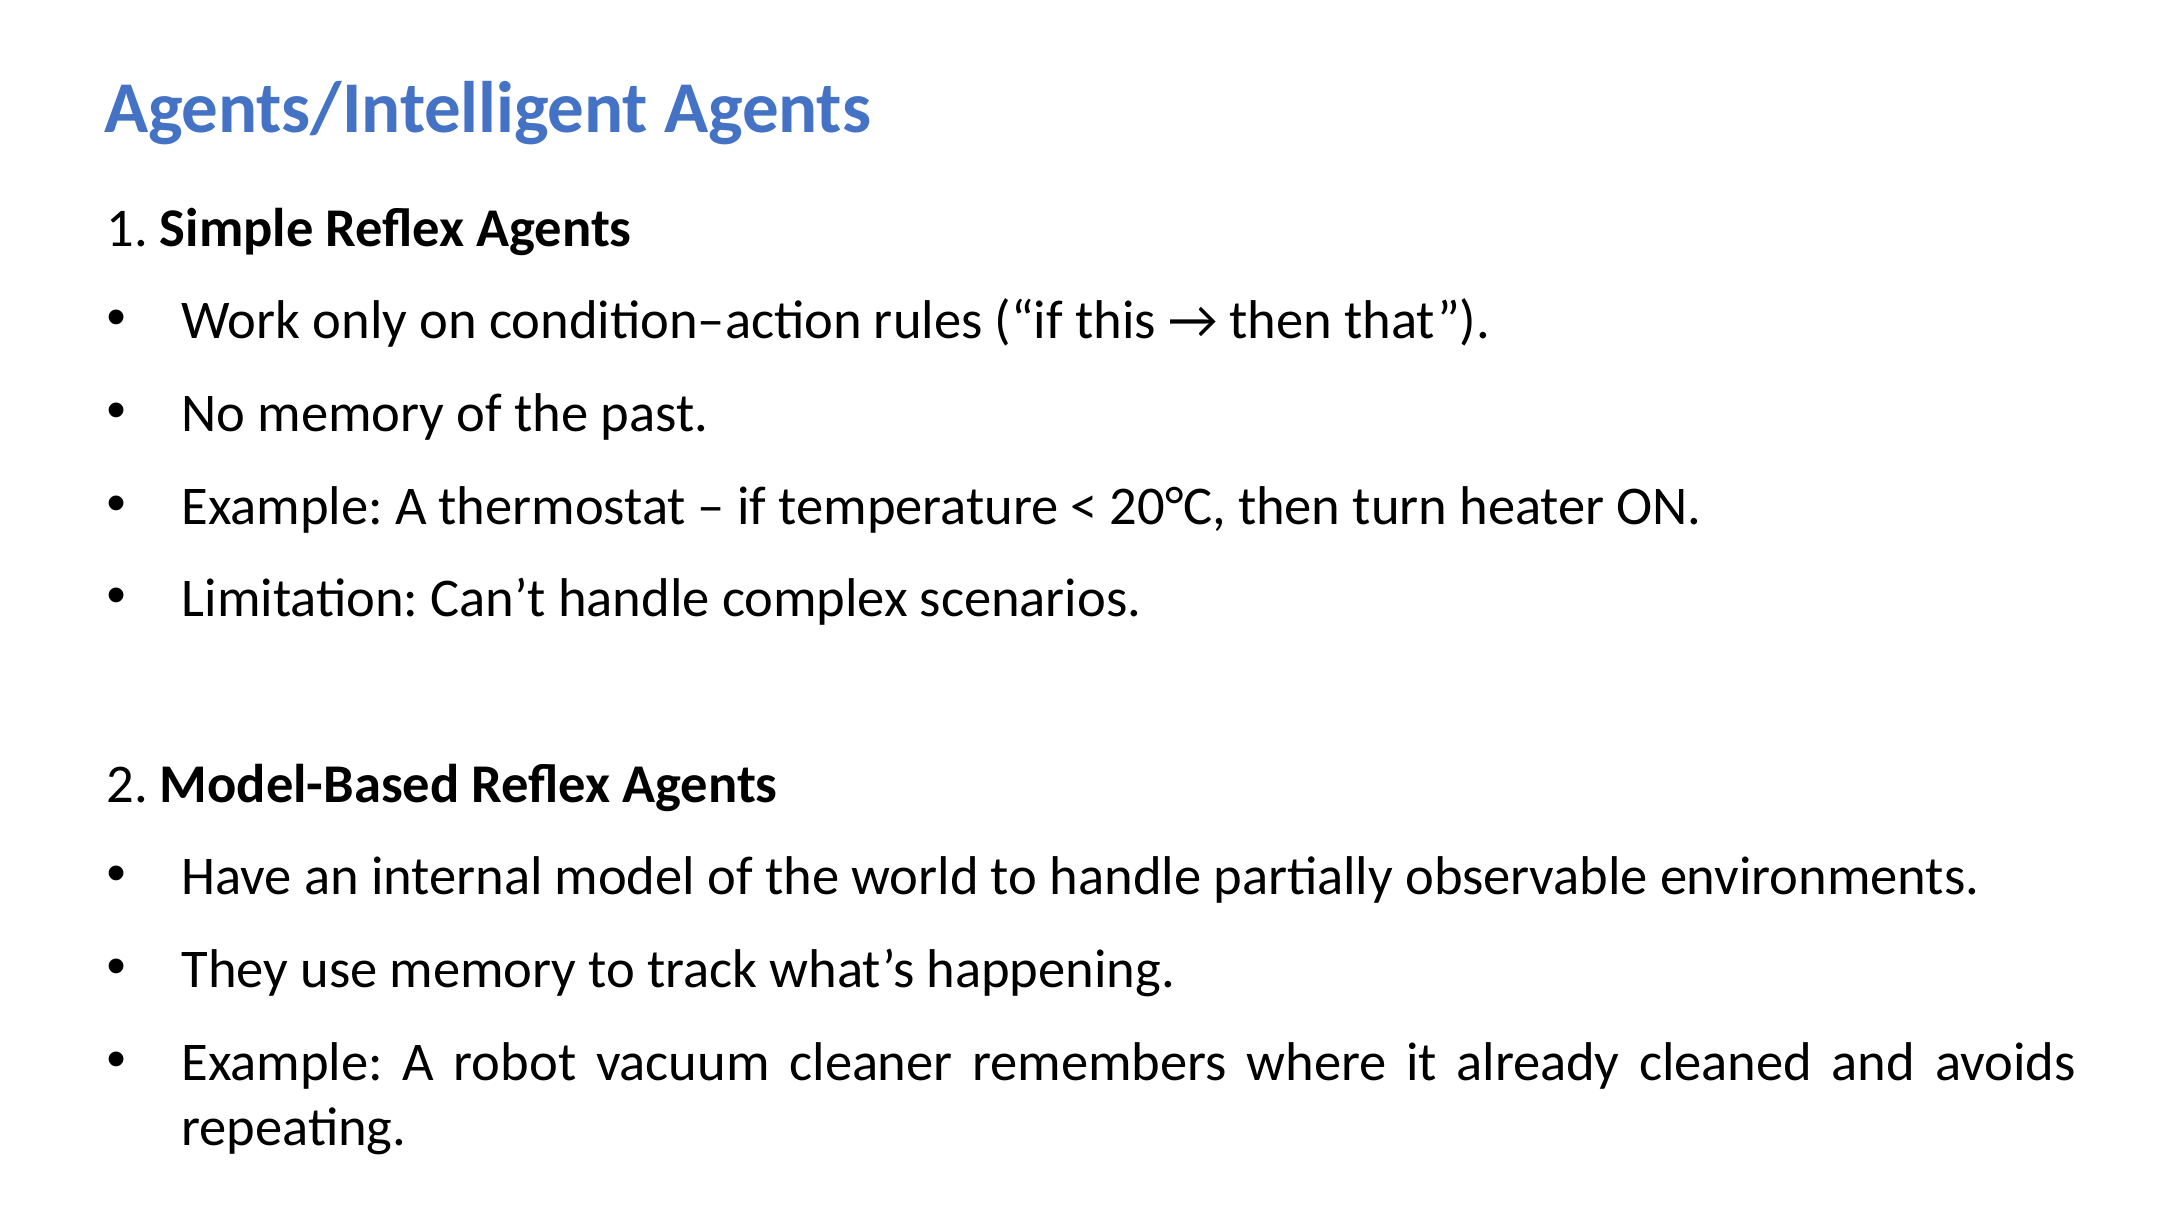

Agents/Intelligent Agents
1. Simple Reflex Agents
Work only on condition–action rules (“if this → then that”).
No memory of the past.
Example: A thermostat – if temperature < 20°C, then turn heater ON.
Limitation: Can’t handle complex scenarios.

2. Model-Based Reflex Agents
Have an internal model of the world to handle partially observable environments.
They use memory to track what’s happening.
Example: A robot vacuum cleaner remembers where it already cleaned and avoids repeating.